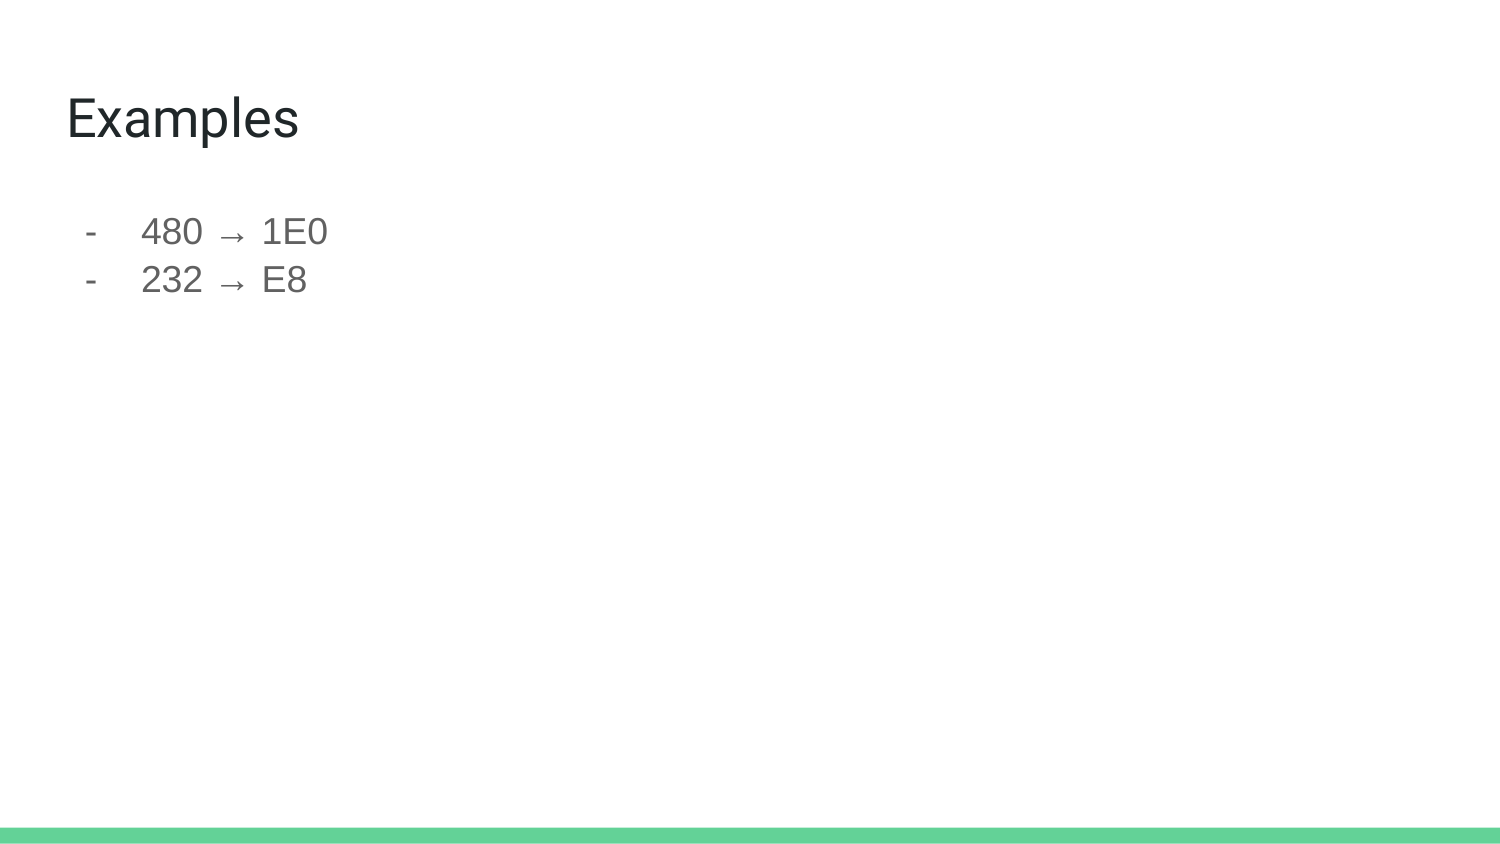

# Examples
480 → 1E0
232 → E8